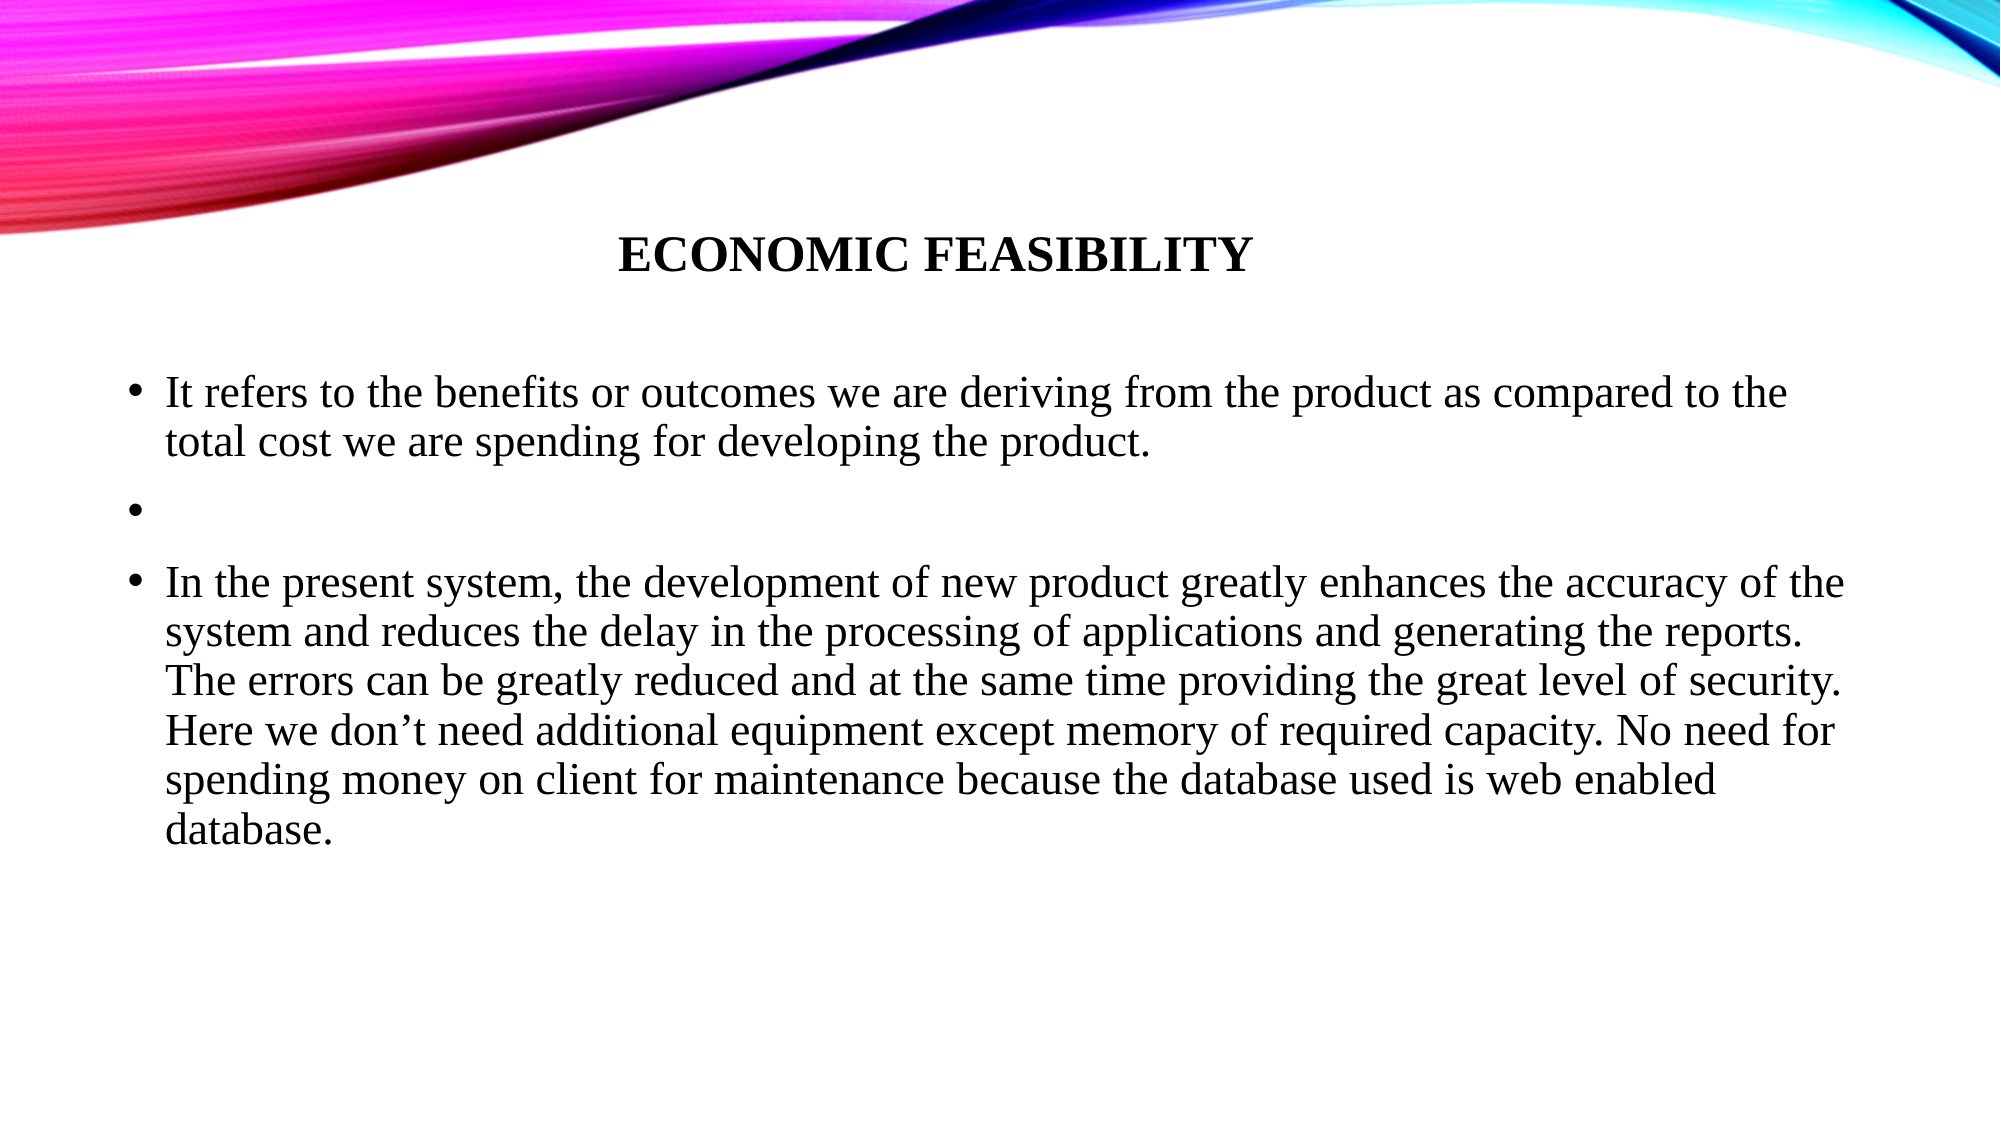

# Economic Feasibility
It refers to the benefits or outcomes we are deriving from the product as compared to the total cost we are spending for developing the product.

In the present system, the development of new product greatly enhances the accuracy of the system and reduces the delay in the processing of applications and generating the reports. The errors can be greatly reduced and at the same time providing the great level of security. Here we don’t need additional equipment except memory of required capacity. No need for spending money on client for maintenance because the database used is web enabled database.